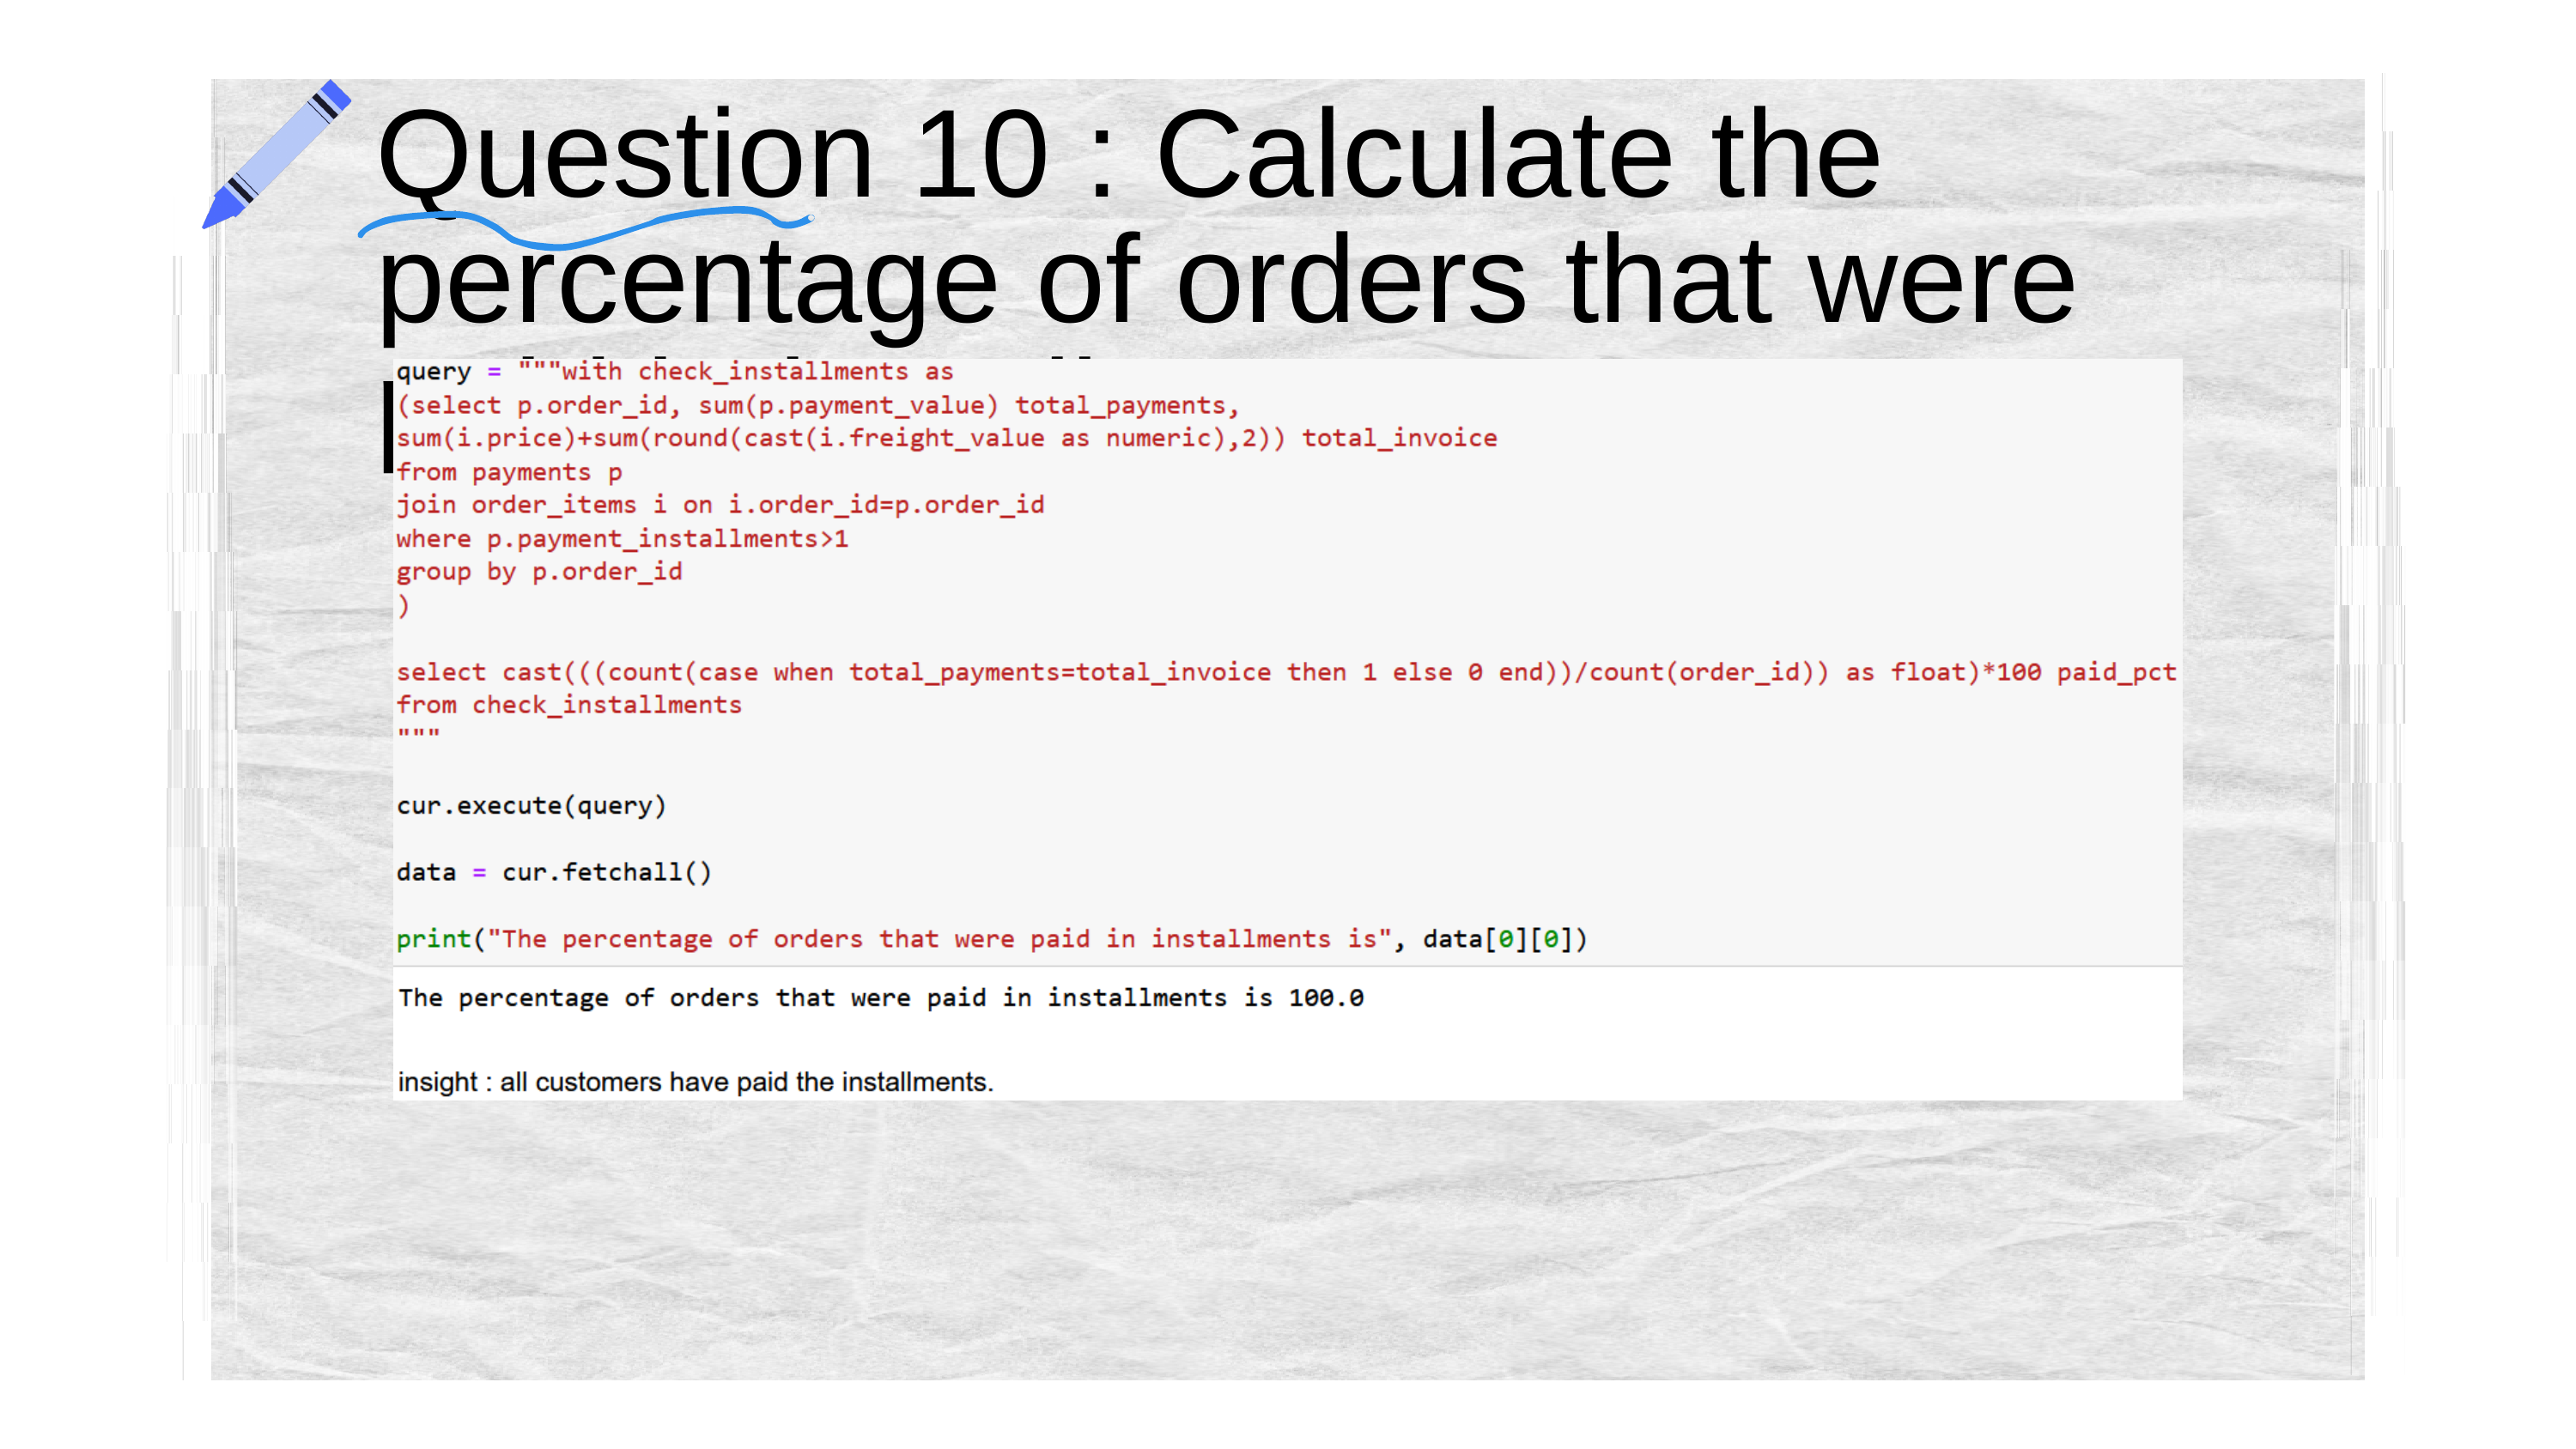

Question 10 : Calculate the percentage of orders that were paid in installments.